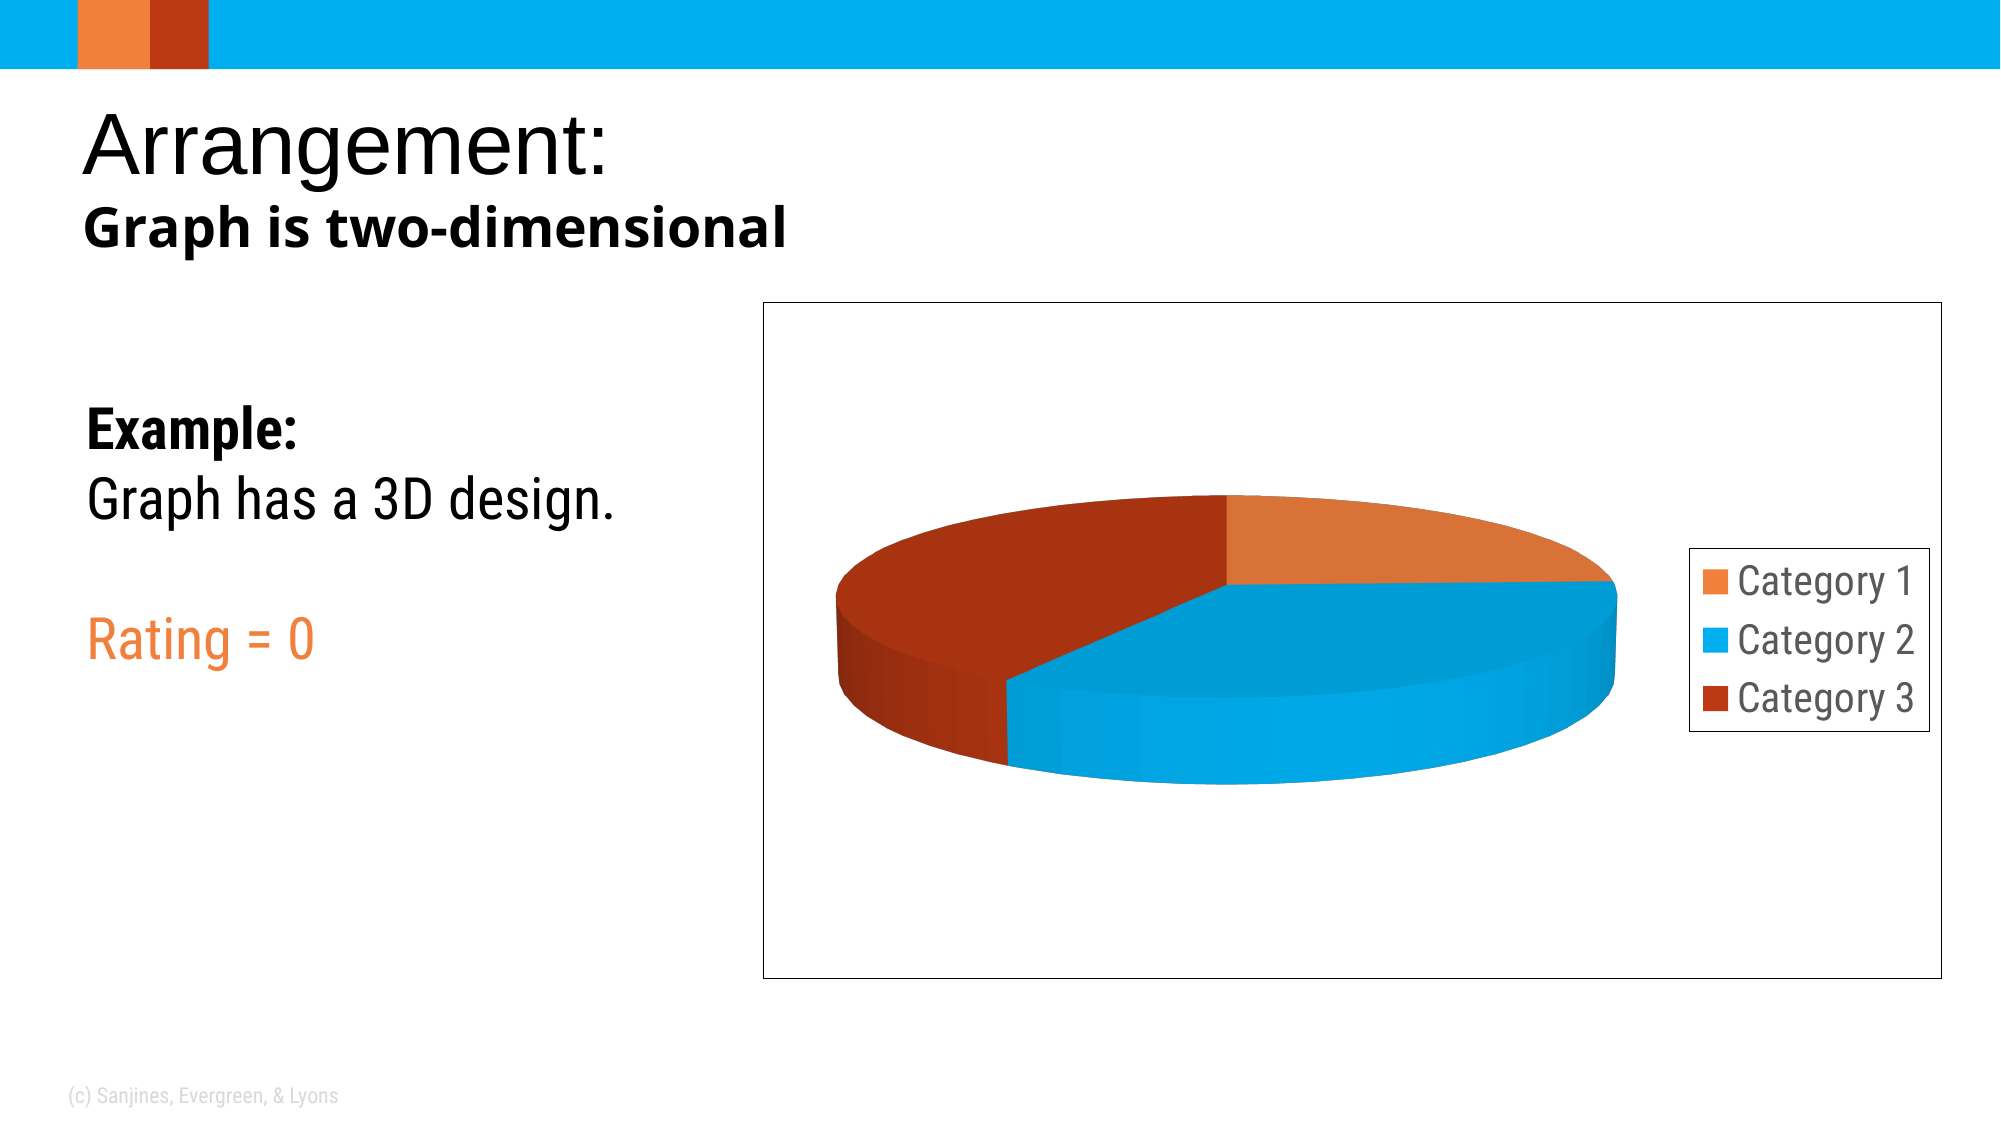

Arrangement:
Graph is two-dimensional

[unsupported chart]

Example:
Graph has a 3D design.

Rating = 0
(c) Sanjines, Evergreen, & Lyons